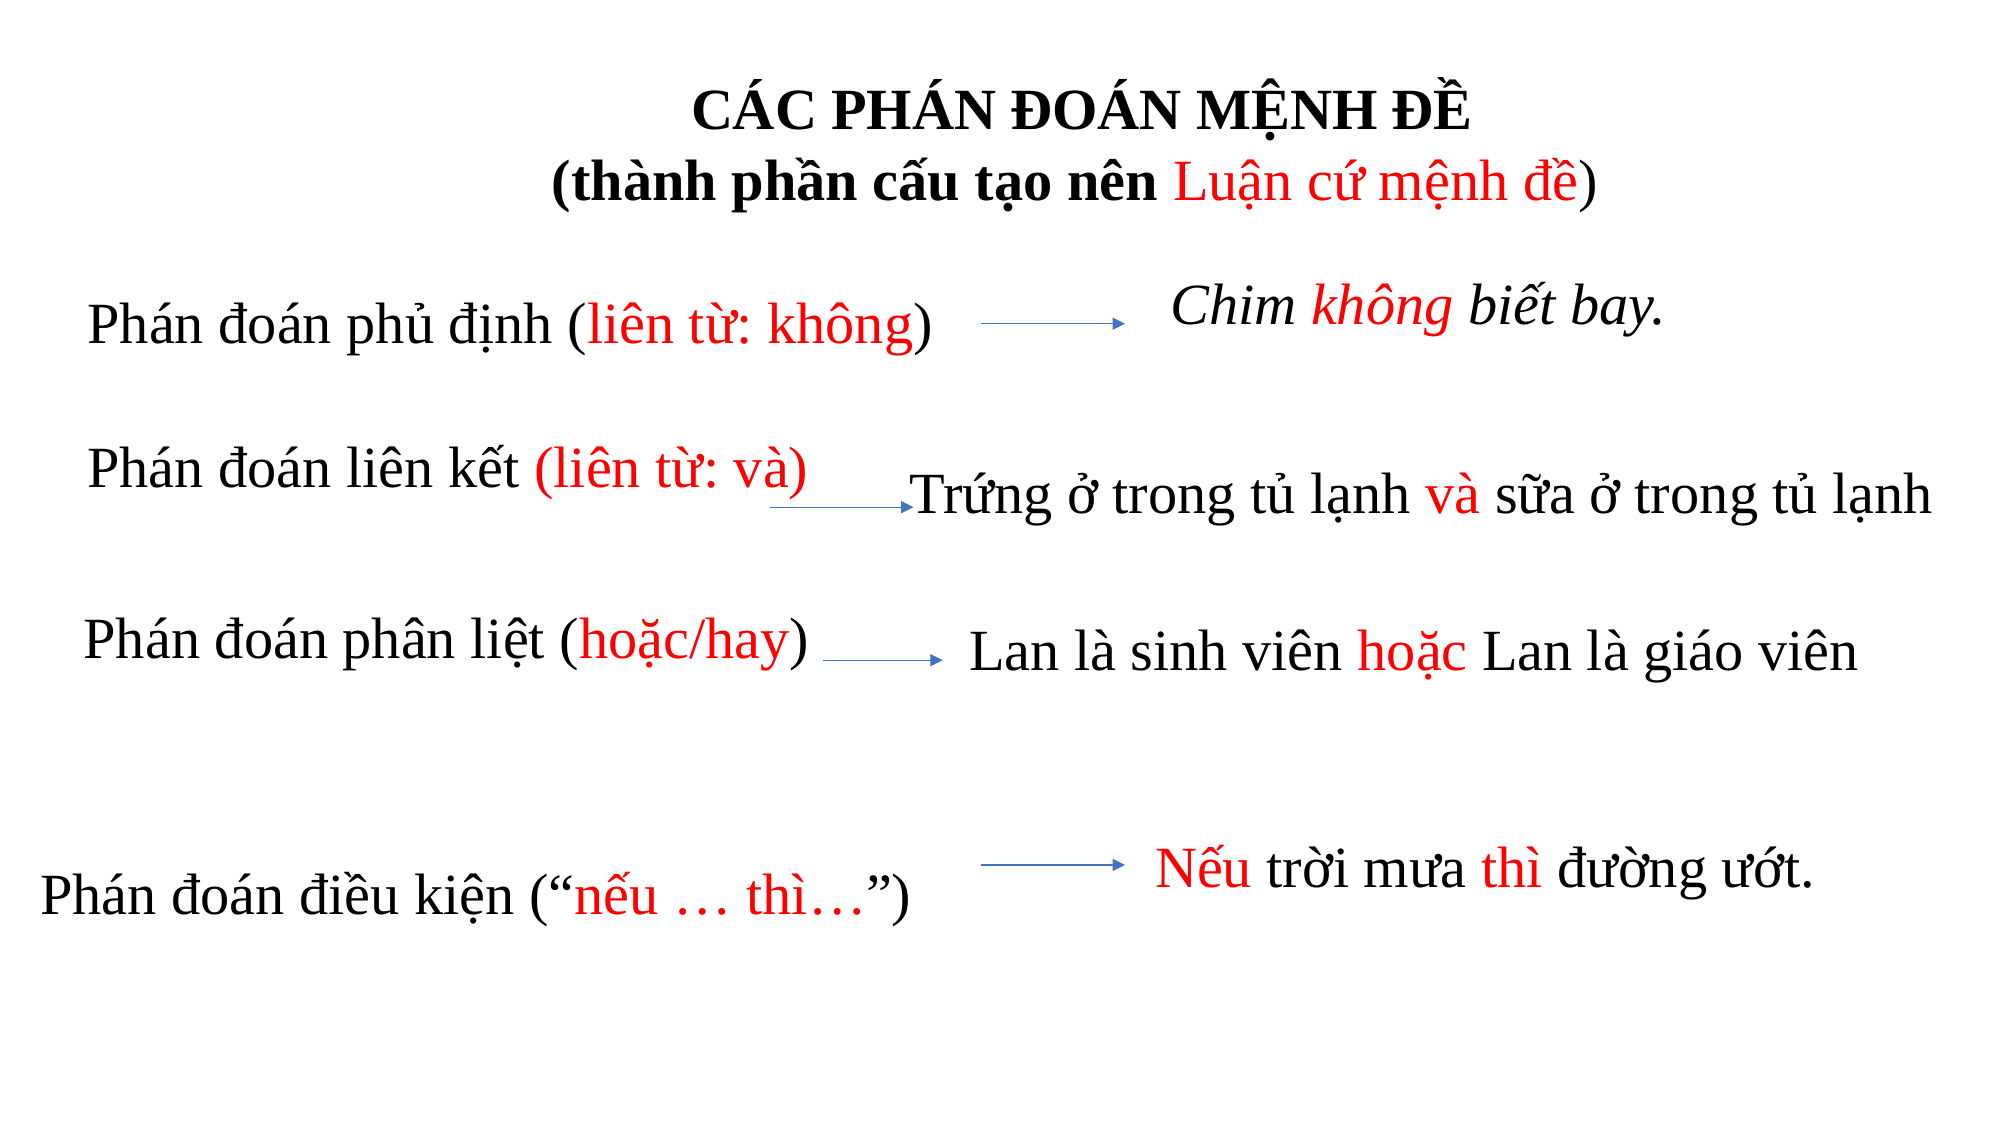

CÁC PHÁN ĐOÁN MỆNH ĐỀ
(thành phần cấu tạo nên Luận cứ mệnh đề)
Chim không biết bay.
Phán đoán phủ định (liên từ: không)
Phán đoán liên kết (liên từ: và)
Trứng ở trong tủ lạnh và sữa ở trong tủ lạnh
Phán đoán phân liệt (hoặc/hay)
Lan là sinh viên hoặc Lan là giáo viên

Phán đoán điều kiện (“nếu … thì…”)
Nếu trời mưa thì đường ướt.